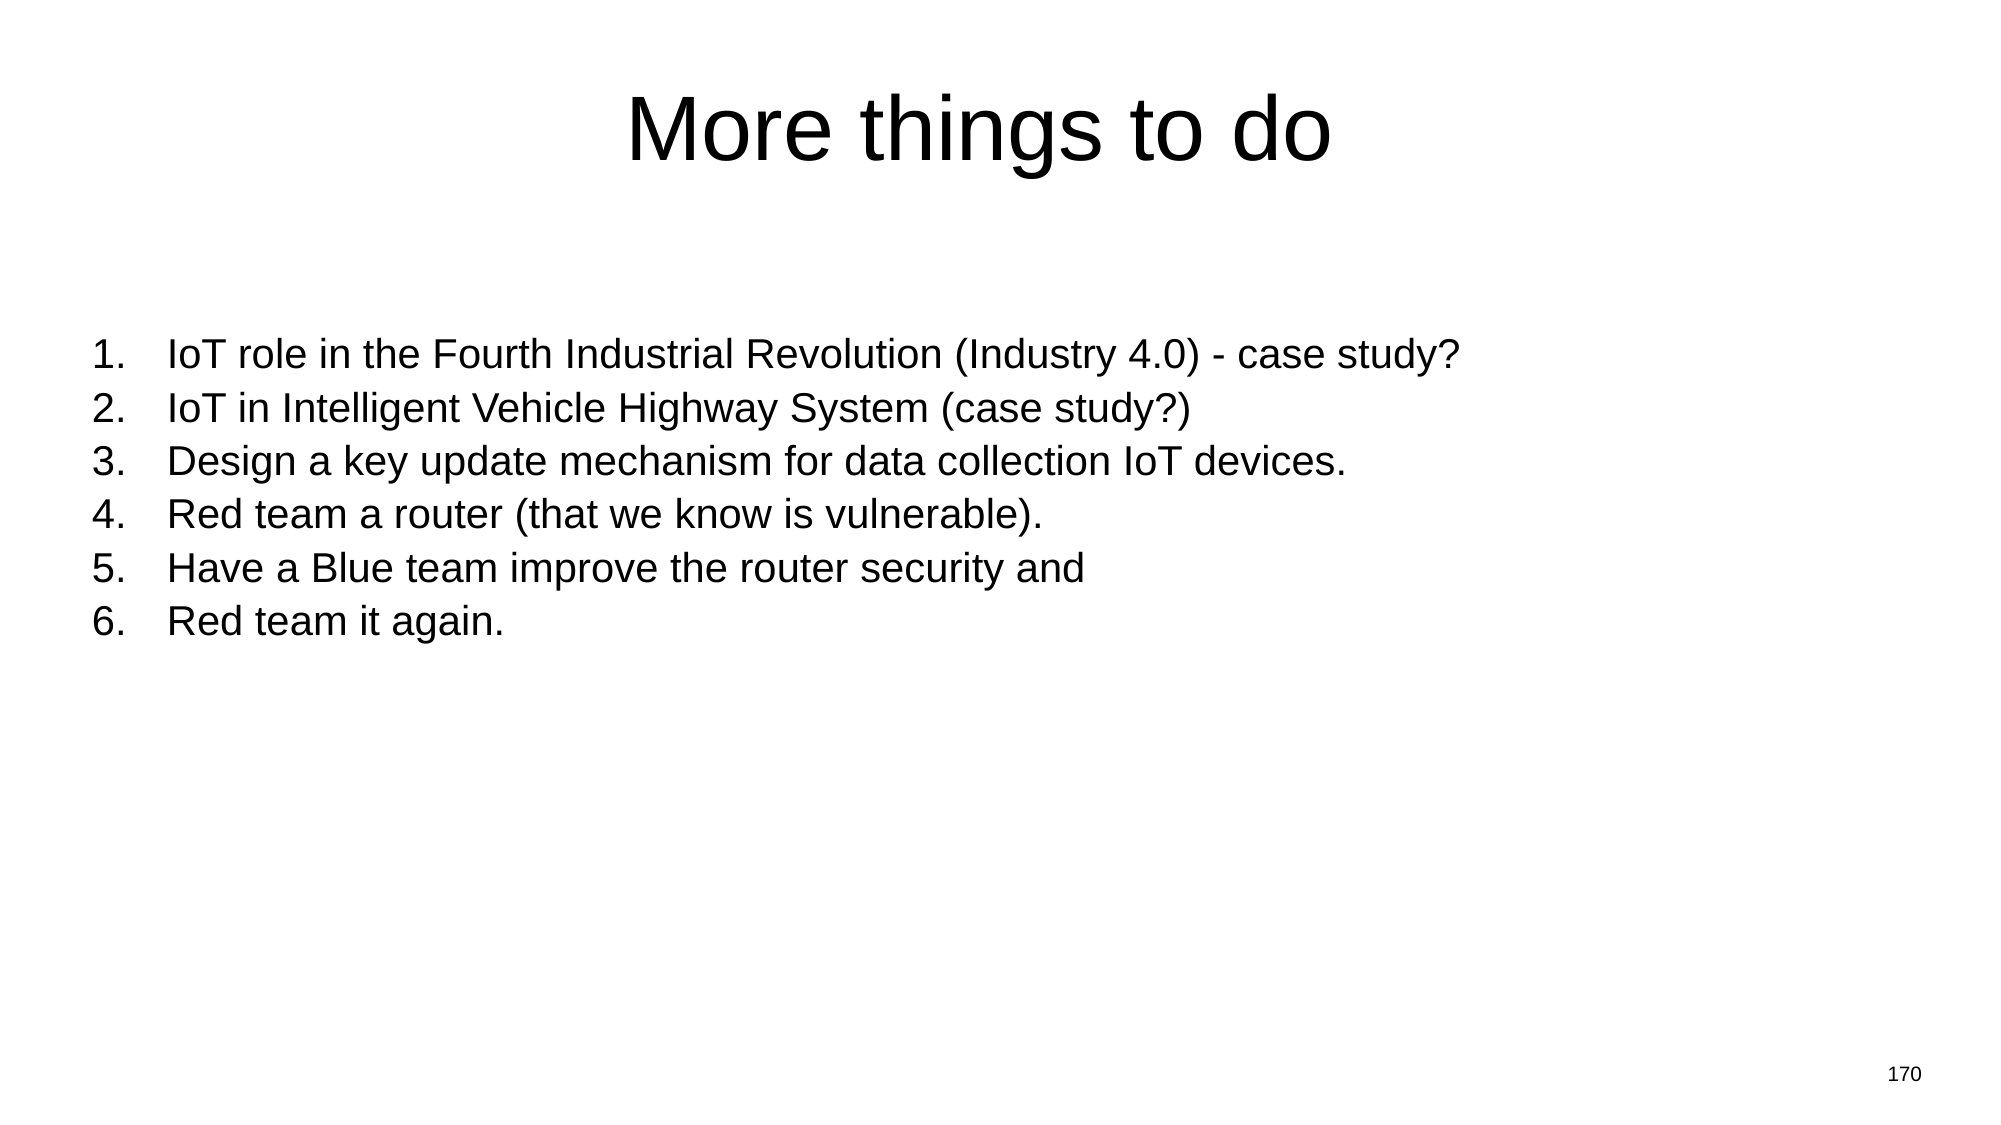

# More things to do
IoT role in the Fourth Industrial Revolution (Industry 4.0) - case study?
IoT in Intelligent Vehicle Highway System (case study?)
Design a key update mechanism for data collection IoT devices.
Red team a router (that we know is vulnerable).
Have a Blue team improve the router security and
Red team it again.
170